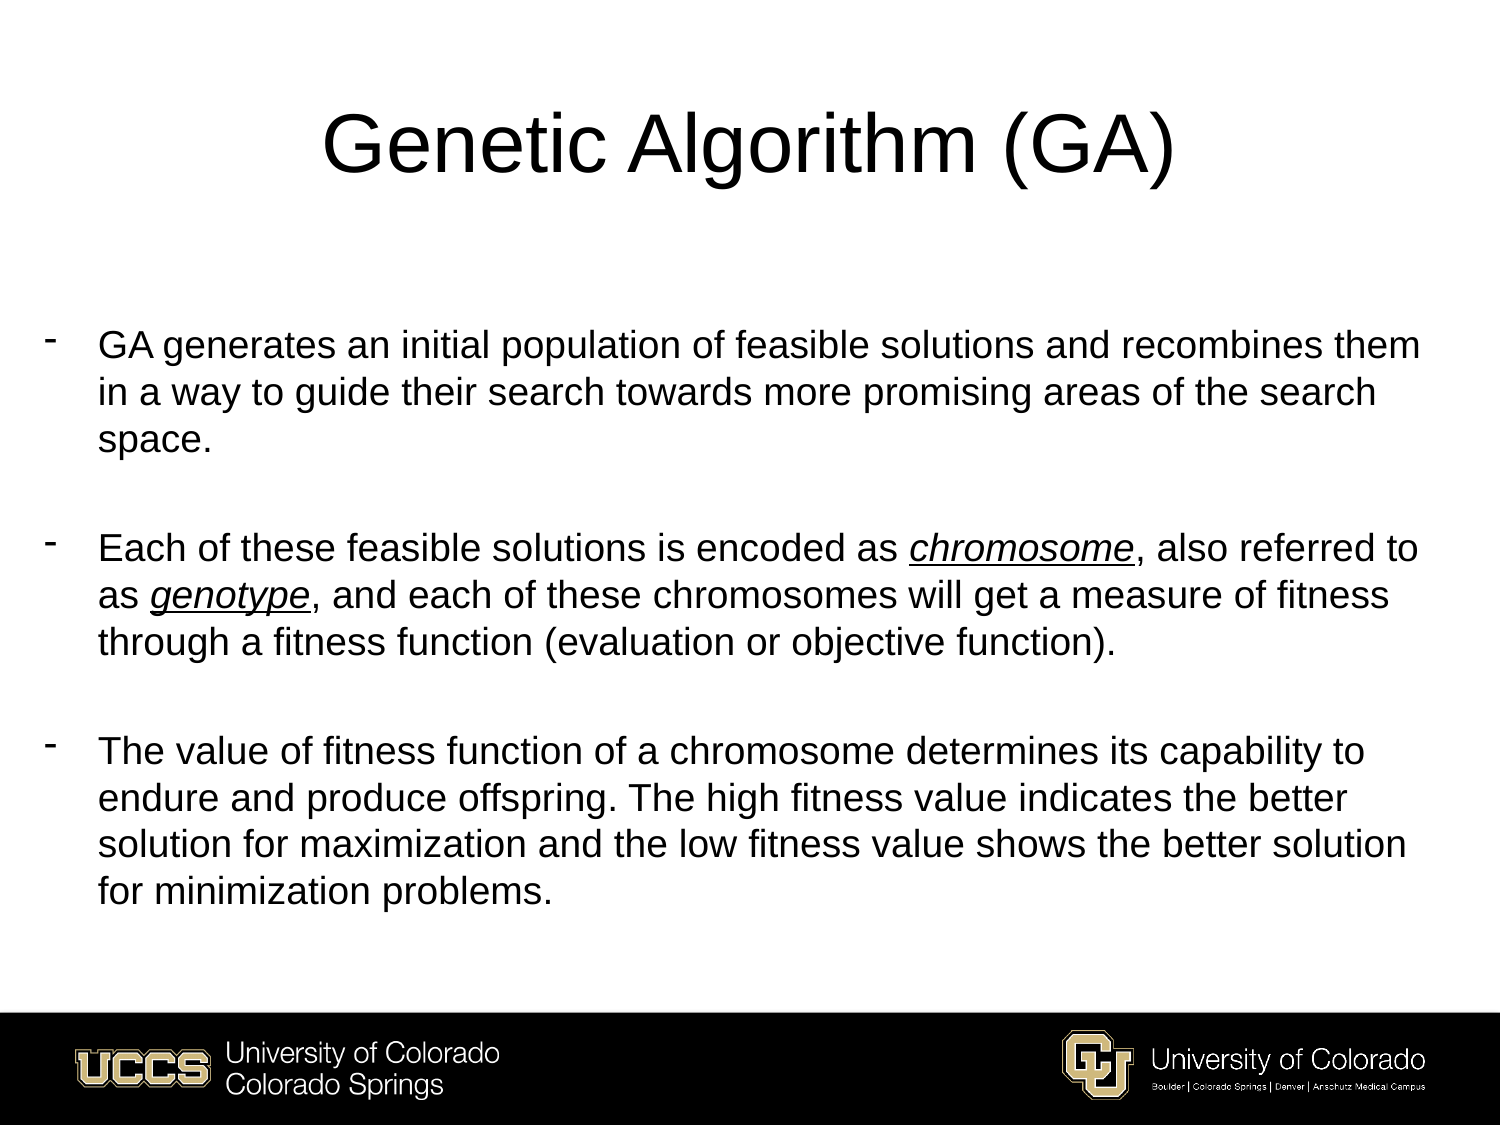

# Genetic Algorithm (GA)
GA generates an initial population of feasible solutions and recombines them in a way to guide their search towards more promising areas of the search space.

Each of these feasible solutions is encoded as chromosome, also referred to as genotype, and each of these chromosomes will get a measure of fitness through a fitness function (evaluation or objective function).

The value of fitness function of a chromosome determines its capability to endure and produce offspring. The high fitness value indicates the better solution for maximization and the low fitness value shows the better solution for minimization problems.